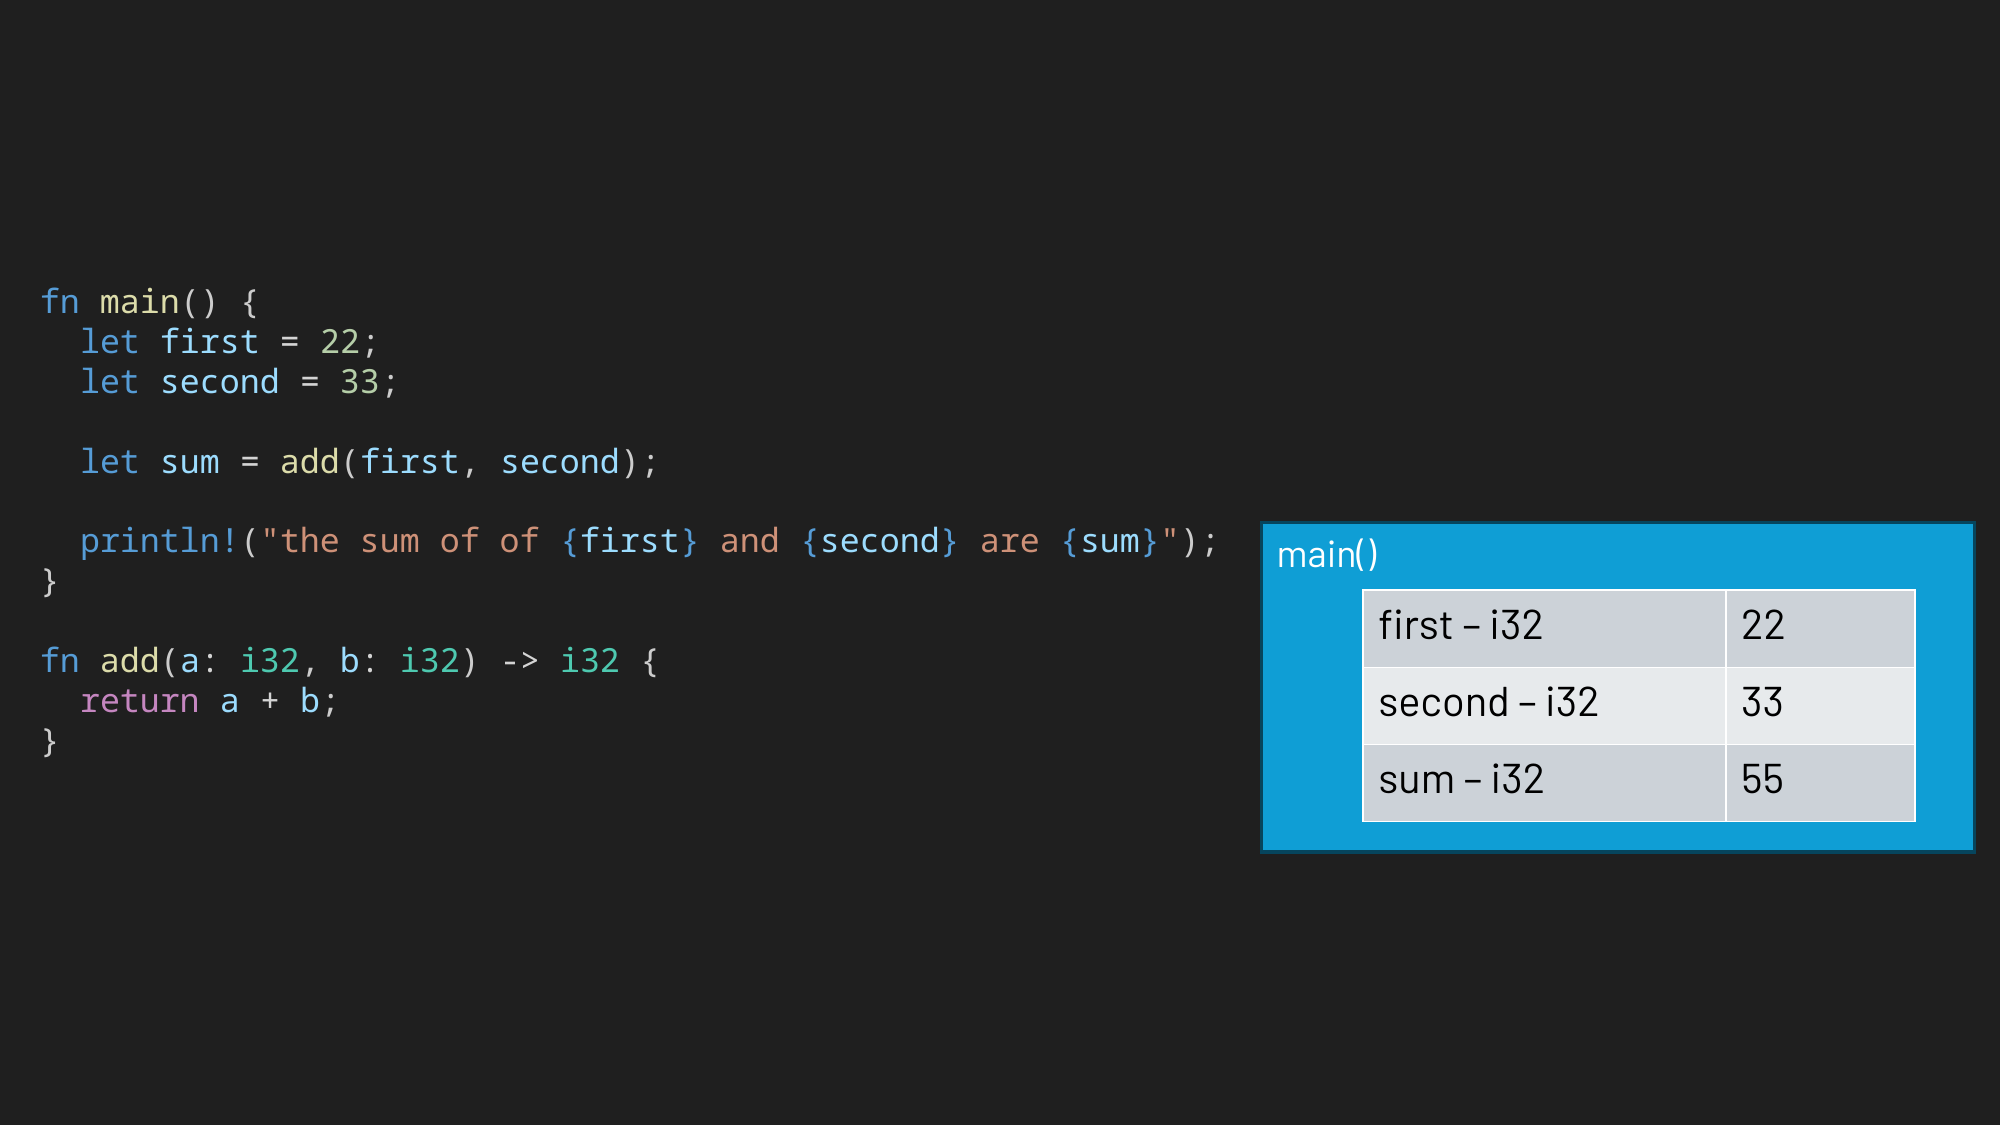

fn main() {
  let first = 22;
  let second = 33;
  let sum = add(first, second);
  println!("the sum of of {first} and {second} are {sum}");
}
fn add(a: i32, b: i32) -> i32 {
  return a + b;
}
main()
| first – i32 | 22 |
| --- | --- |
| second – i32 | 33 |
| sum – i32 | 55 |